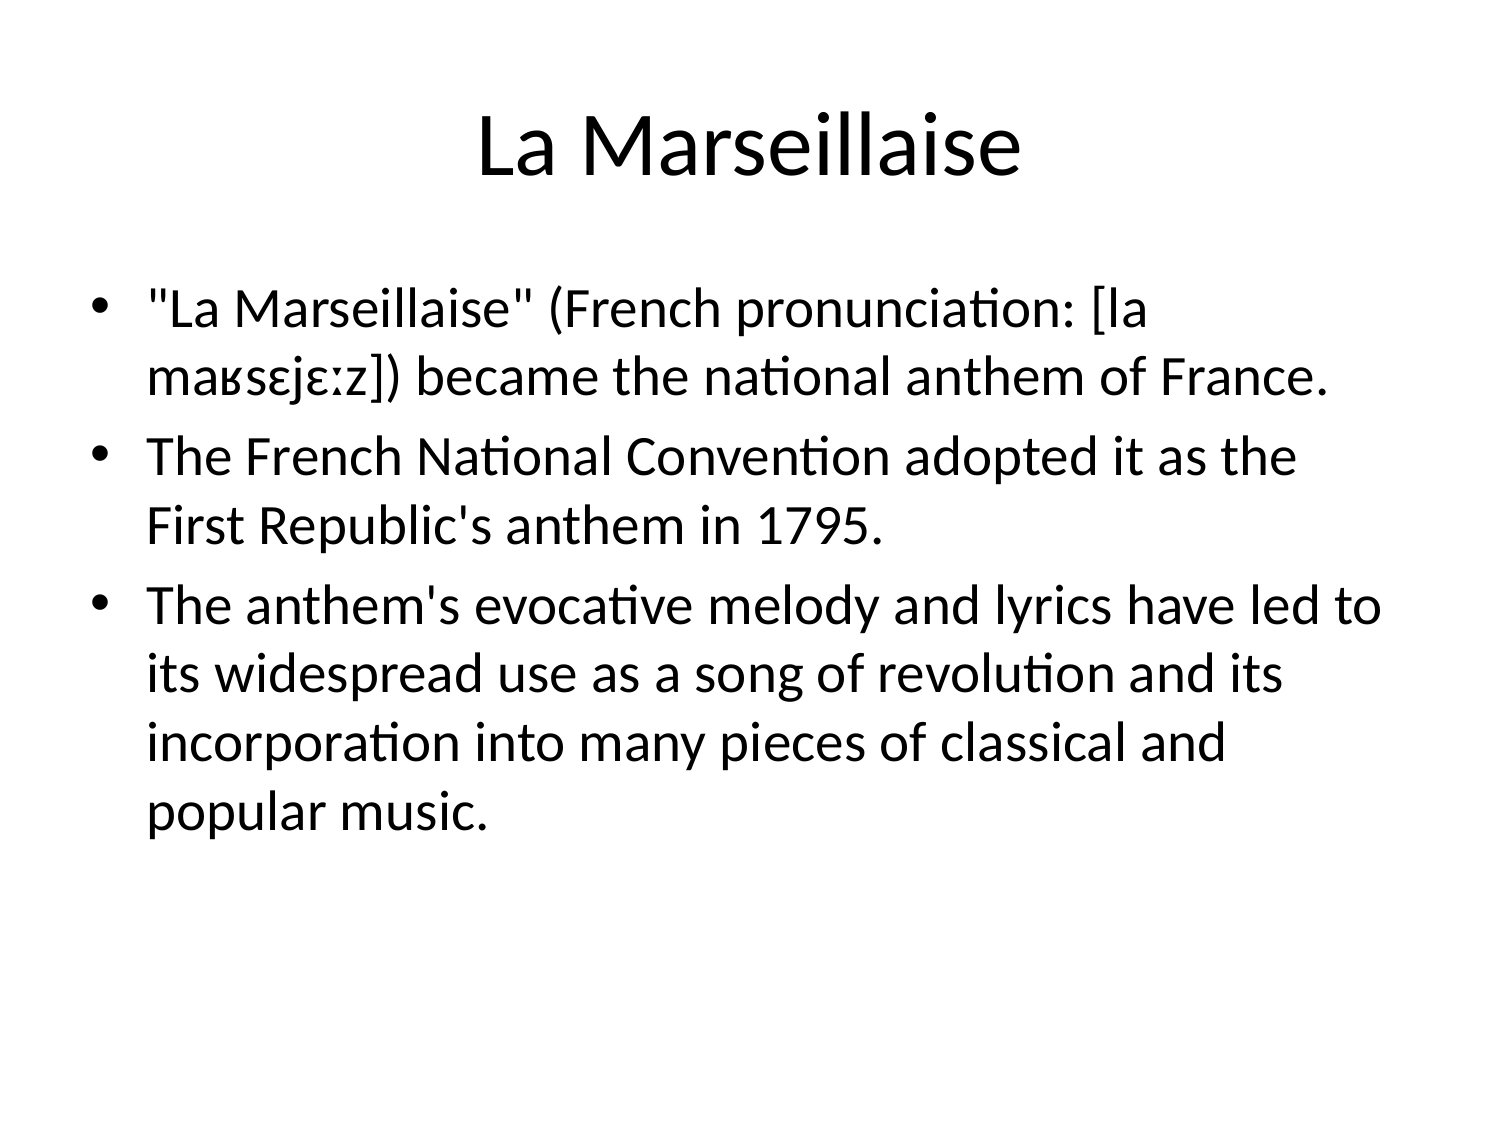

# La Marseillaise
"La Marseillaise" (French pronunciation: ​[la maʁsɛjɛːz]) became the national anthem of France.
The French National Convention adopted it as the First Republic's anthem in 1795.
The anthem's evocative melody and lyrics have led to its widespread use as a song of revolution and its incorporation into many pieces of classical and popular music.